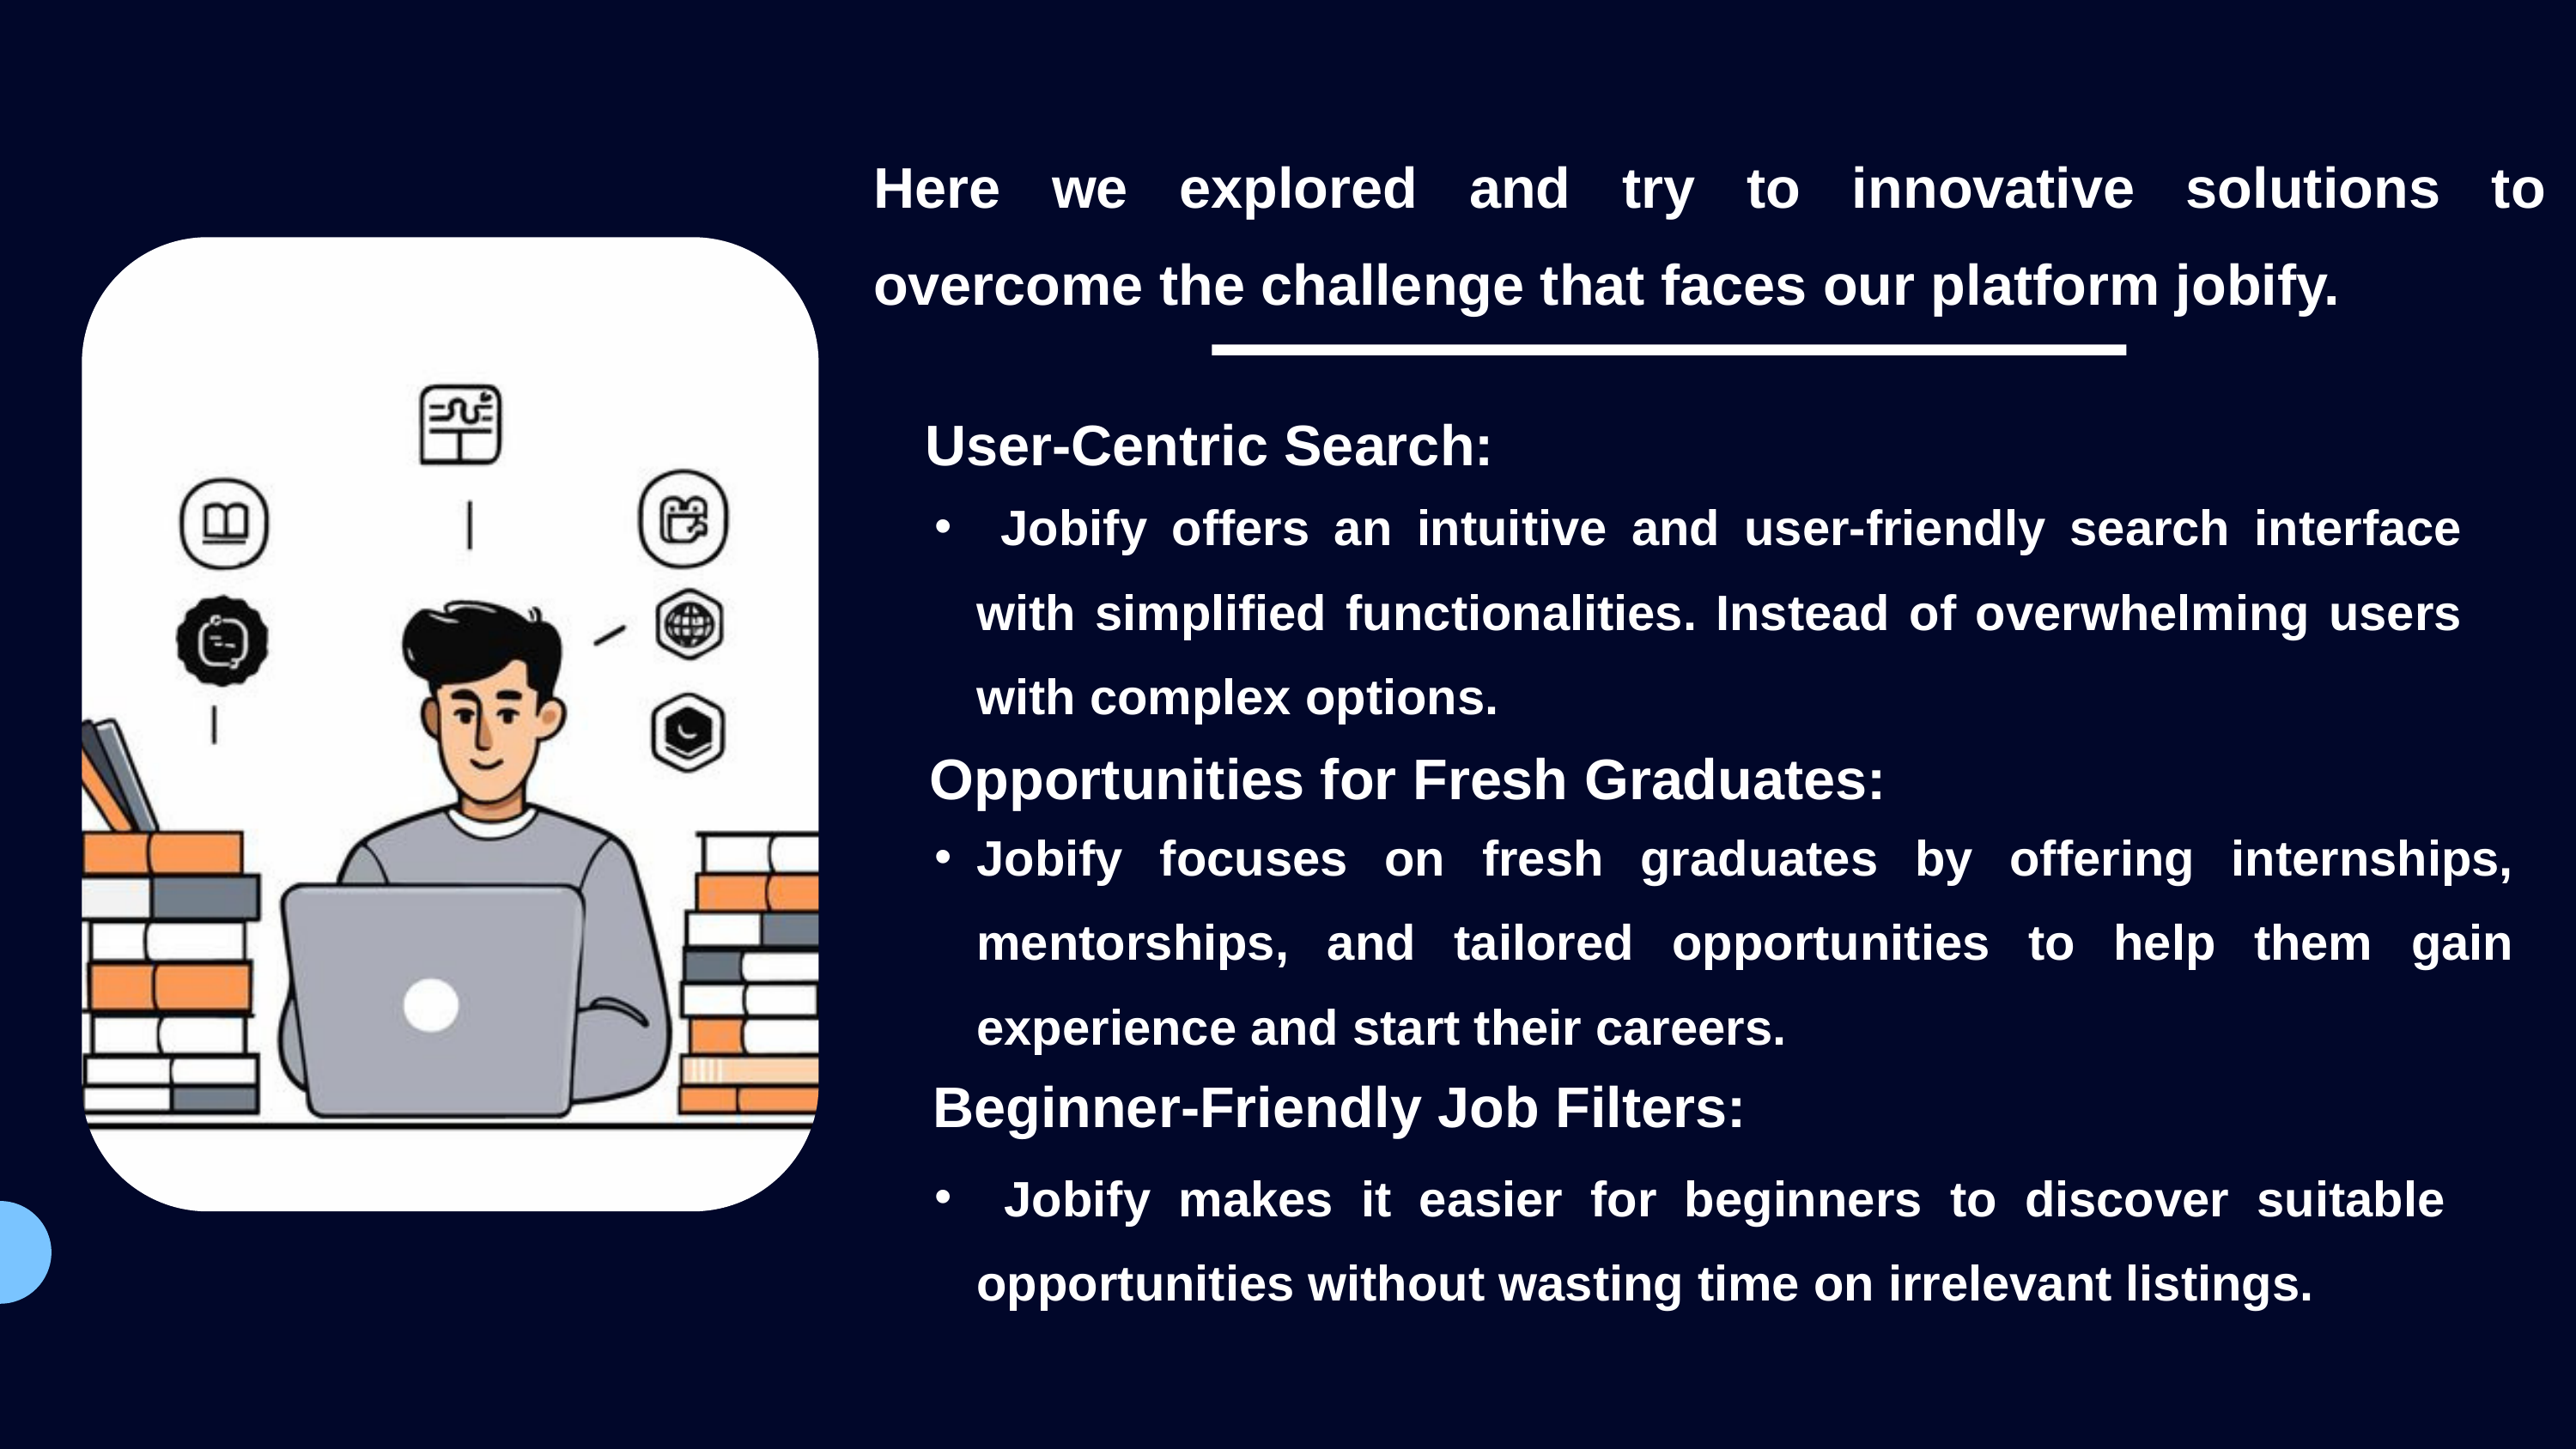

Here we explored and try to innovative solutions to overcome the challenge that faces our platform jobify.

 User-Centric Search:
 Jobify offers an intuitive and user-friendly search interface with simplified functionalities. Instead of overwhelming users with complex options.
 Opportunities for Fresh Graduates:
Jobify focuses on fresh graduates by offering internships, mentorships, and tailored opportunities to help them gain experience and start their careers.
Beginner-Friendly Job Filters:
 Jobify makes it easier for beginners to discover suitable opportunities without wasting time on irrelevant listings.